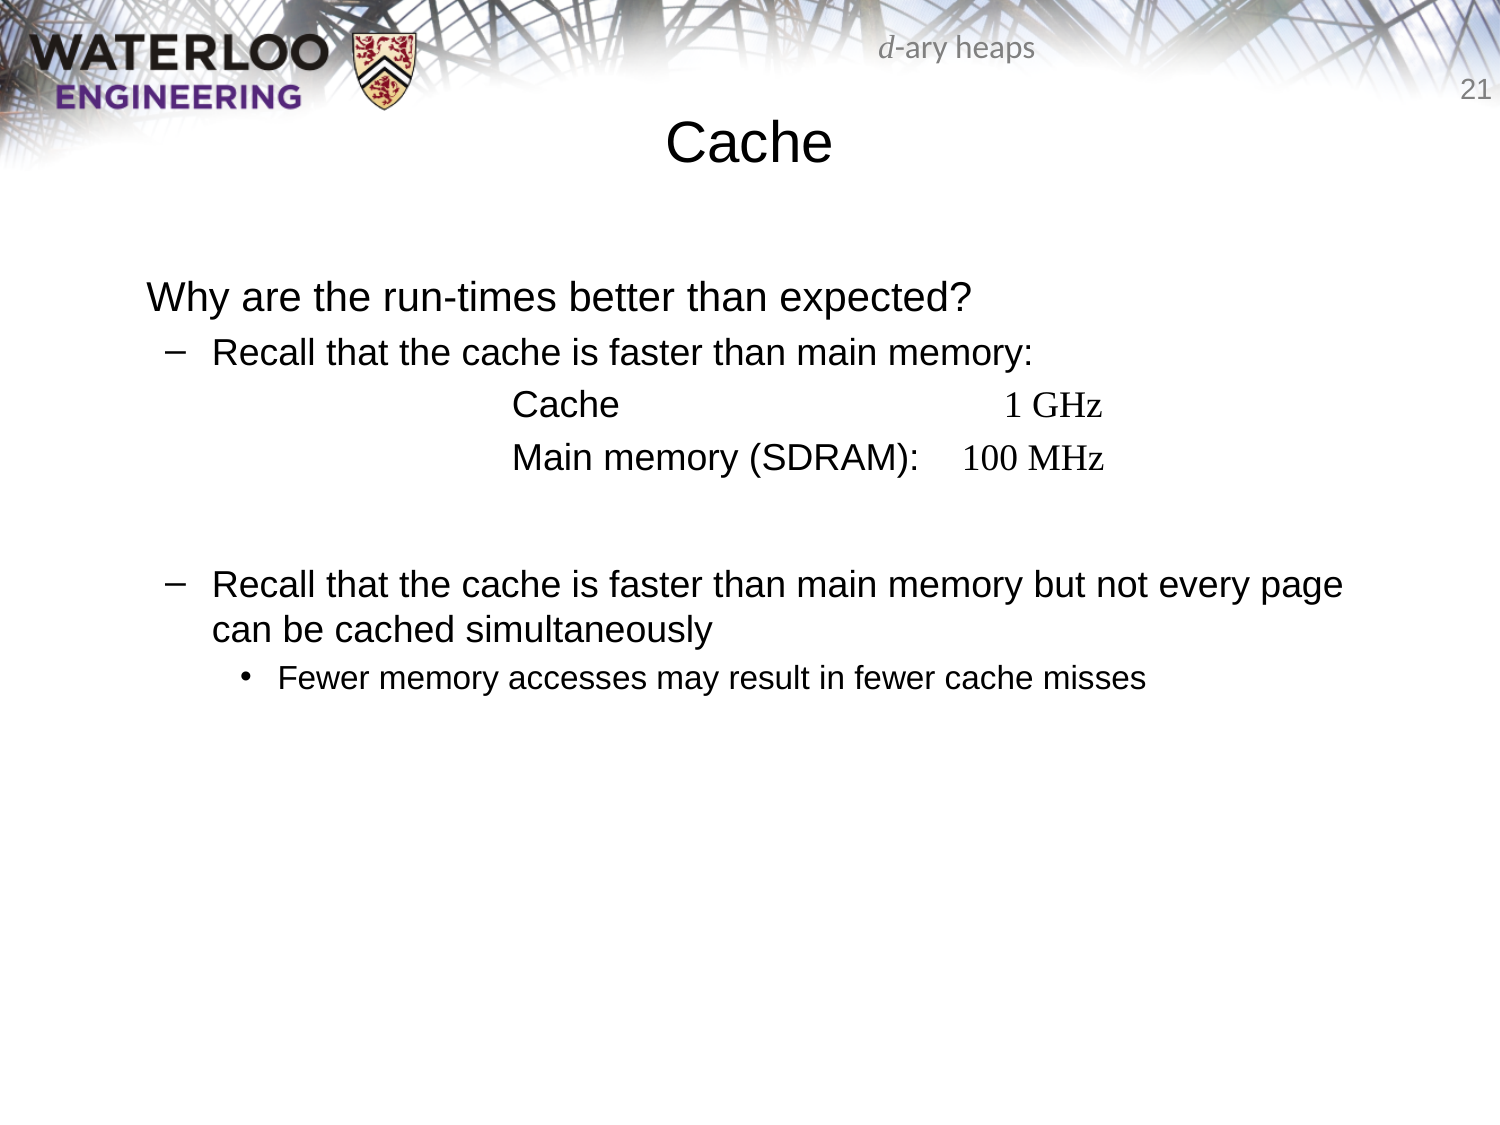

# Cache
	Why are the run-times better than expected?
Recall that the cache is faster than main memory:
			Cache			    1 GHz
			Main memory (SDRAM):	100 MHz

Recall that the cache is faster than main memory but not every page can be cached simultaneously
Fewer memory accesses may result in fewer cache misses